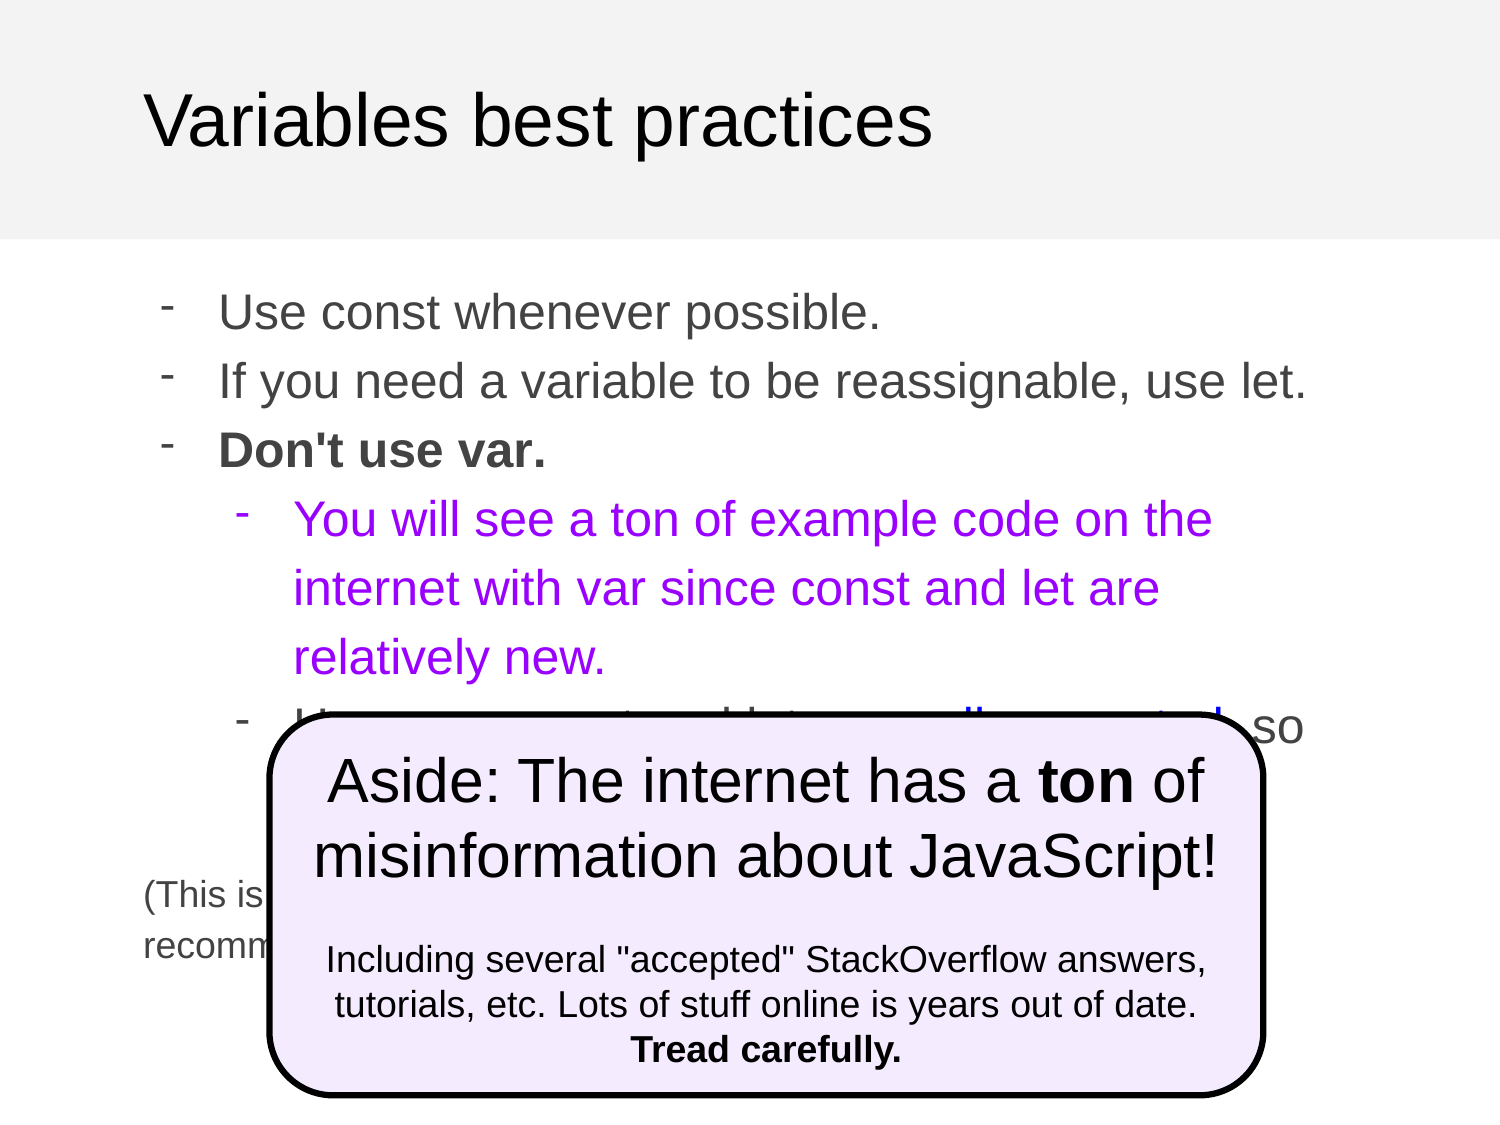

Variables best practices
Use const whenever possible.
If you need a variable to be reassignable, use let.
Don't use var.
You will see a ton of example code on the internet with var since const and let are relatively new.
However, const and let are well-supported, so there's no reason not to use them.

(This is also what the Google and AirBnB JavaScript Style Guides recommend.)
Aside: The internet has a ton of misinformation about JavaScript!

Including several "accepted" StackOverflow answers, tutorials, etc. Lots of stuff online is years out of date.
Tread carefully.